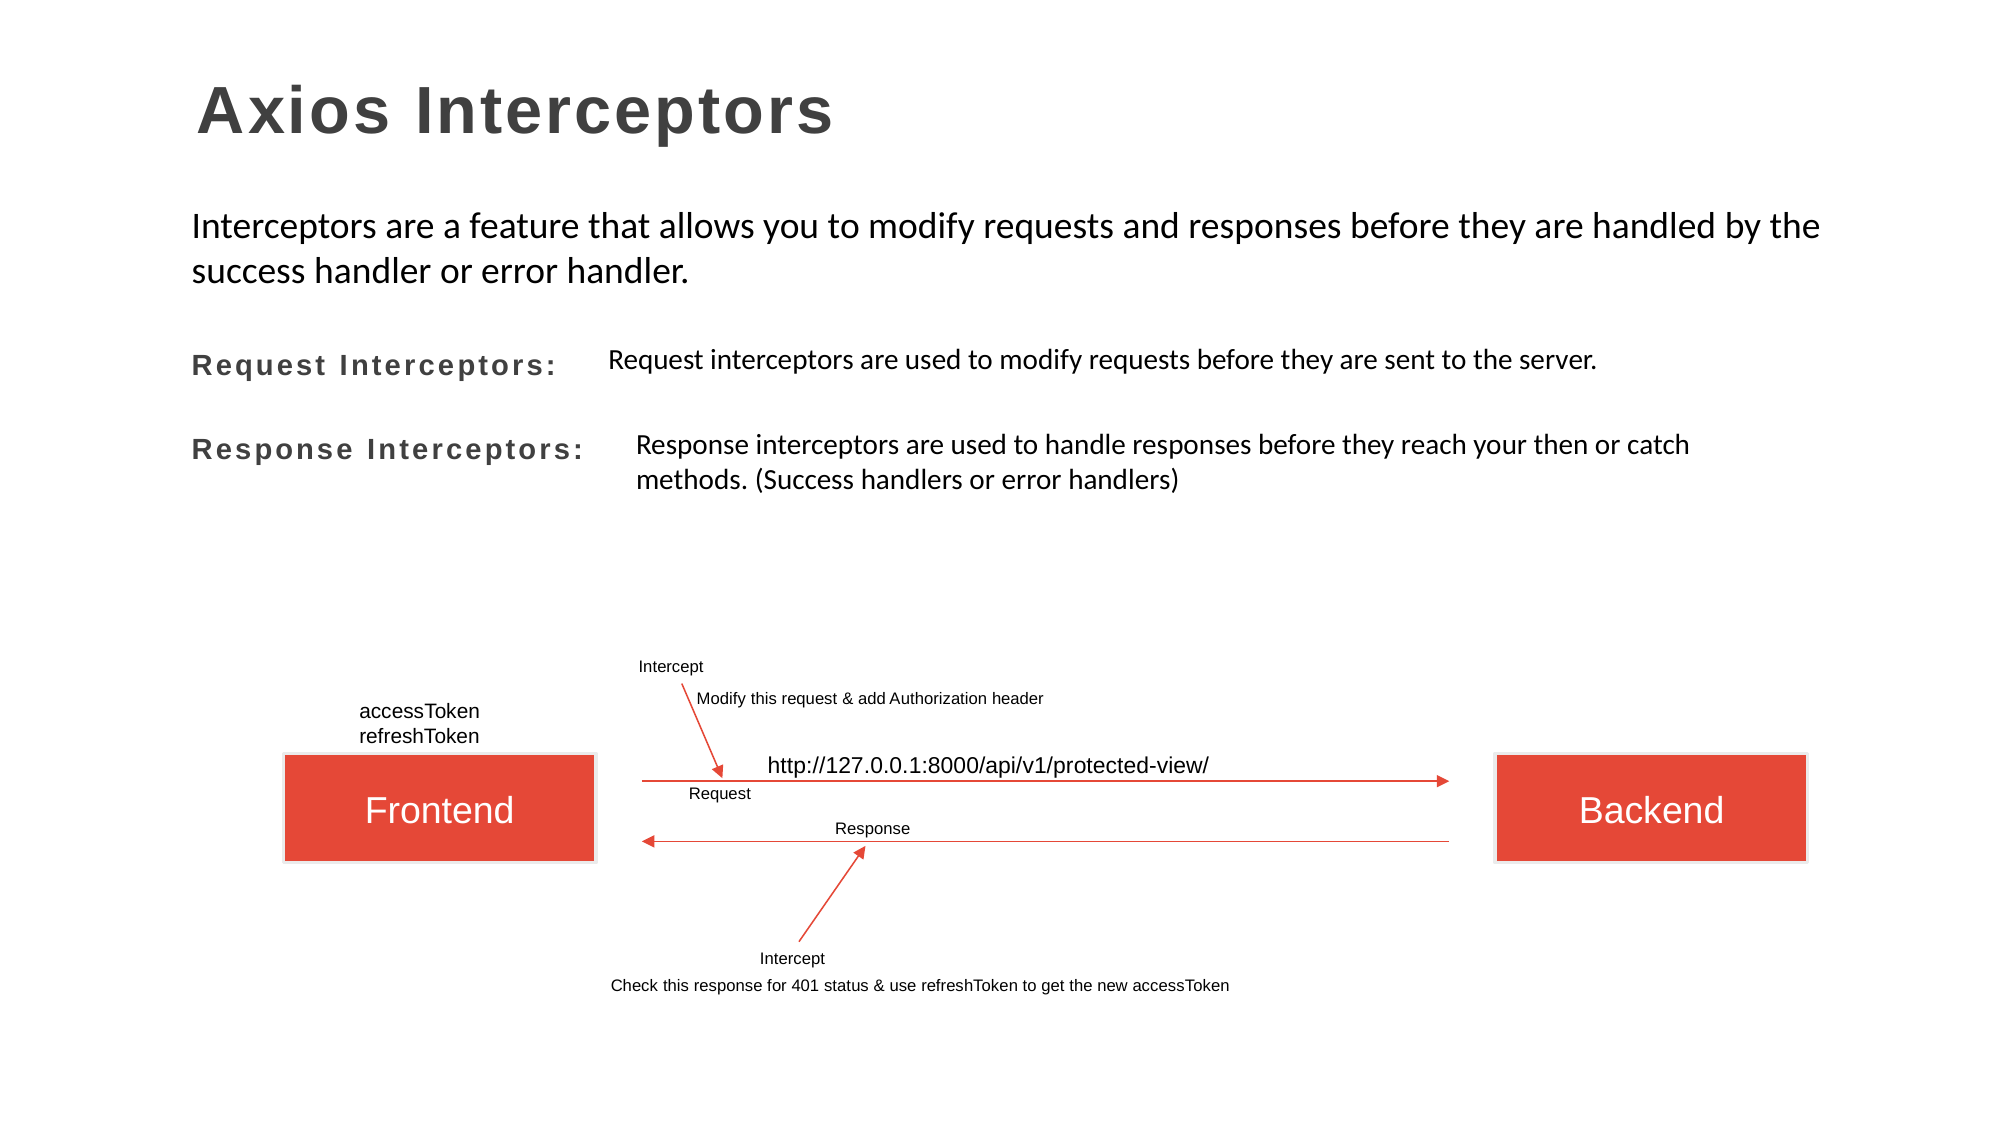

Axios Interceptors
Interceptors are a feature that allows you to modify requests and responses before they are handled by the success handler or error handler.
Request Interceptors:
Request interceptors are used to modify requests before they are sent to the server.
Response Interceptors:
Response interceptors are used to handle responses before they reach your then or catch methods. (Success handlers or error handlers)
Intercept
Modify this request & add Authorization header
accessToken
refreshToken
http://127.0.0.1:8000/api/v1/protected-view/
Frontend
Backend
Request
Response
Intercept
Check this response for 401 status & use refreshToken to get the new accessToken